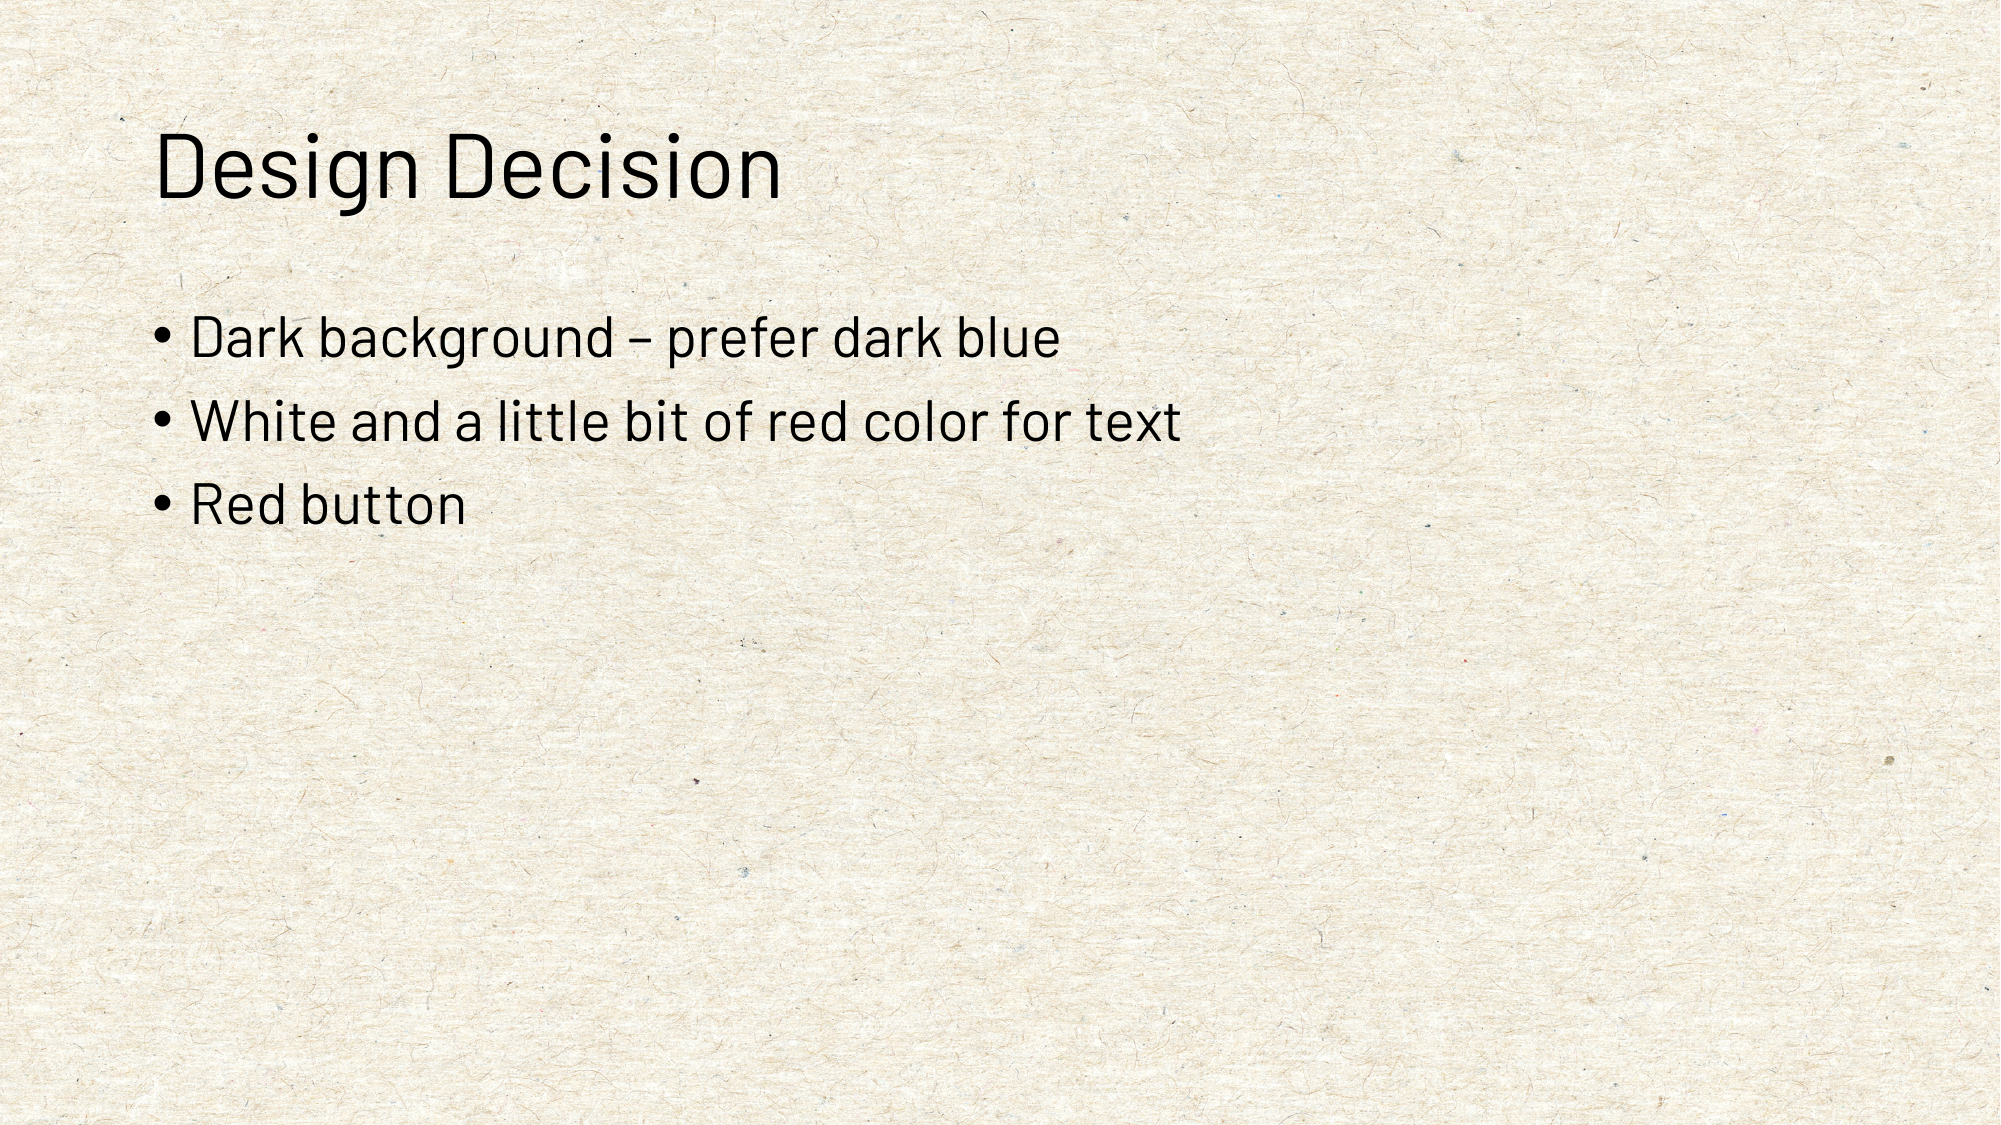

# Design Decision
Dark background – prefer dark blue
White and a little bit of red color for text
Red button